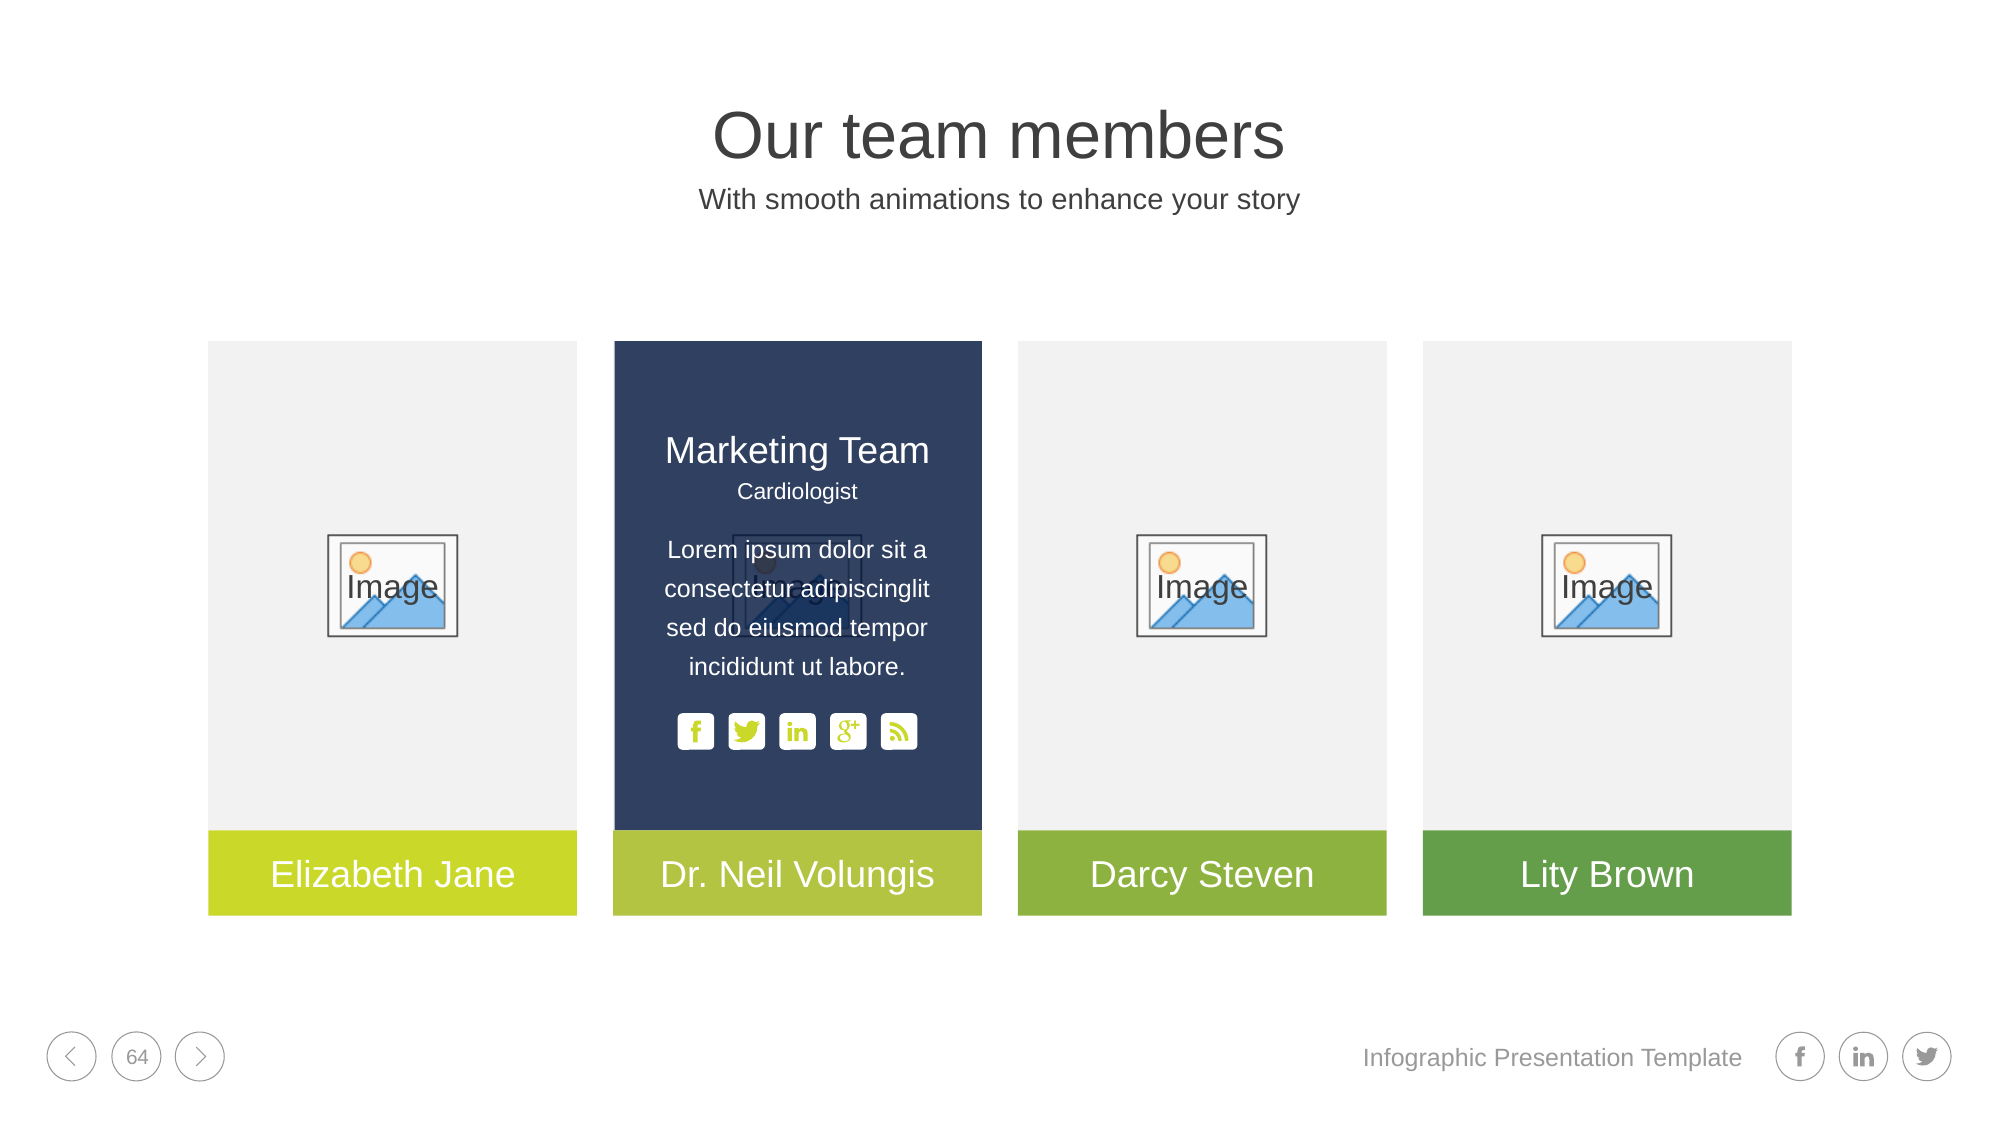

Our team members
With smooth animations to enhance your story

Marketing Team
Cardiologist
Lorem ipsum dolor sit a consectetur adipiscinglit sed do eiusmod tempor incididunt ut labore.

Elizabeth Jane
Dr. Neil Volungis
Darcy Steven
Lity Brown
64